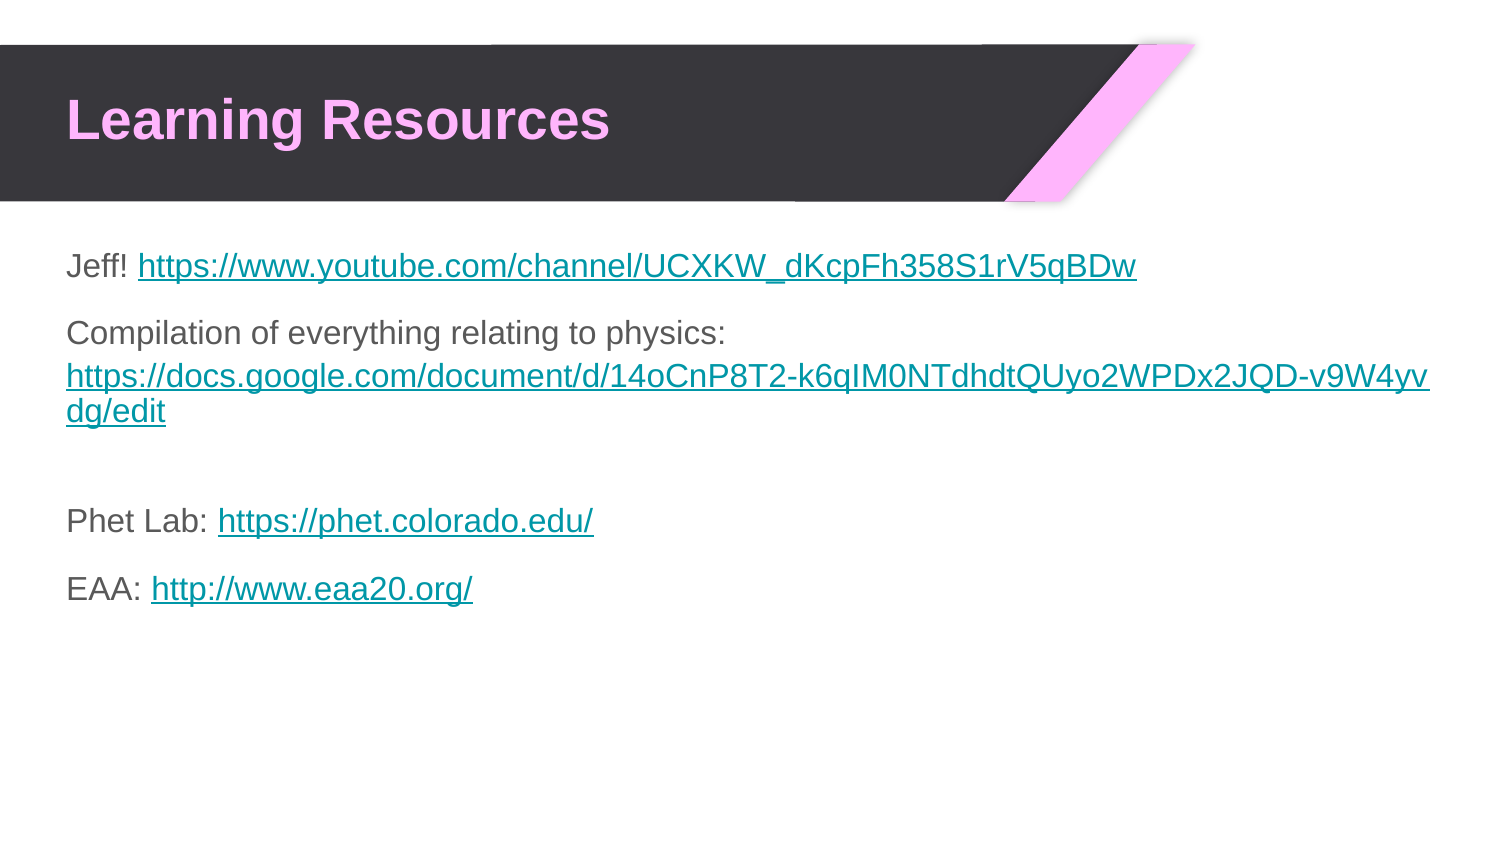

# Learning Resources
Jeff! https://www.youtube.com/channel/UCXKW_dKcpFh358S1rV5qBDw
Compilation of everything relating to physics: https://docs.google.com/document/d/14oCnP8T2-k6qIM0NTdhdtQUyo2WPDx2JQD-v9W4yvdg/edit
Phet Lab: https://phet.colorado.edu/
EAA: http://www.eaa20.org/